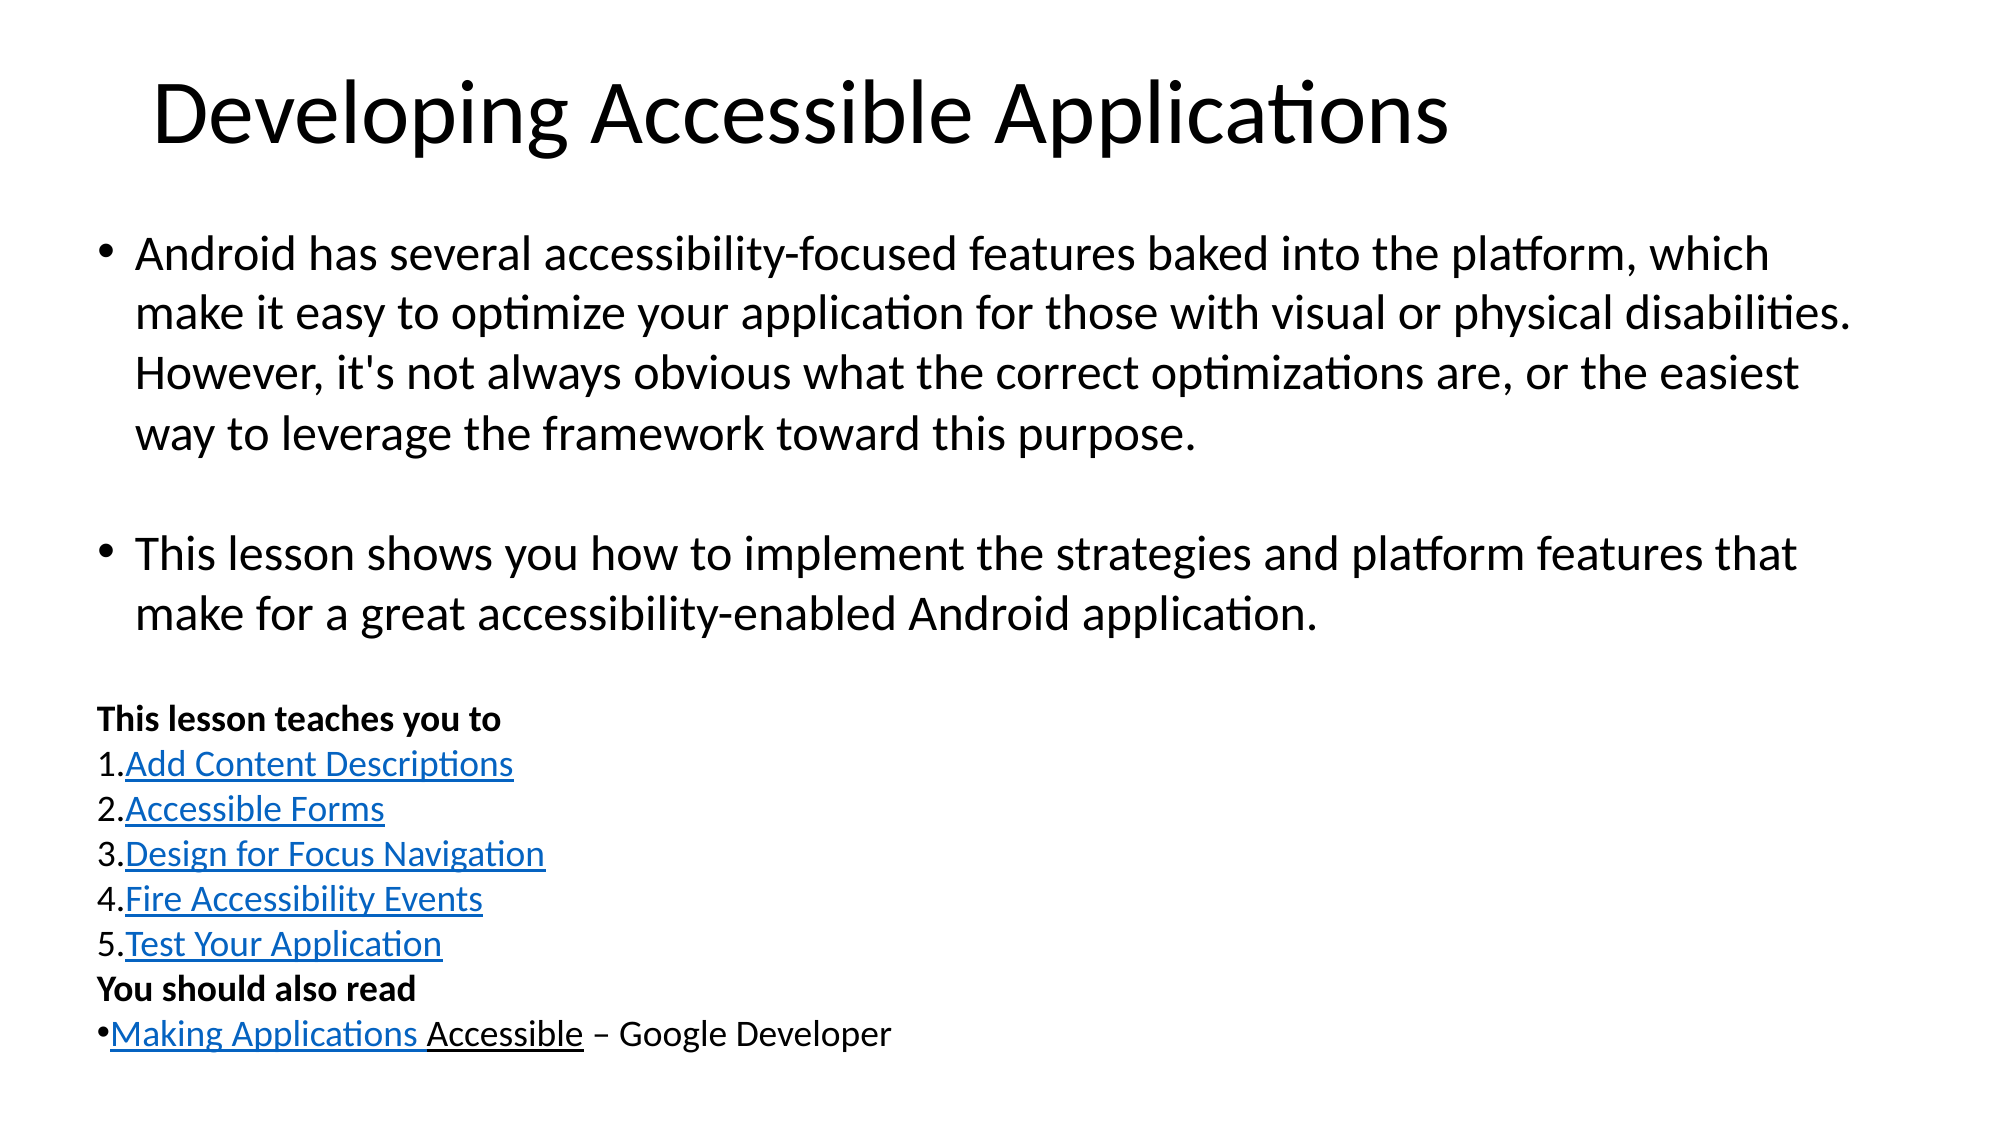

# Developing Accessible Applications
Android has several accessibility-focused features baked into the platform, which make it easy to optimize your application for those with visual or physical disabilities. However, it's not always obvious what the correct optimizations are, or the easiest way to leverage the framework toward this purpose.

This lesson shows you how to implement the strategies and platform features that make for a great accessibility-enabled Android application.

This lesson teaches you to
Add Content Descriptions
Accessible Forms
Design for Focus Navigation
Fire Accessibility Events
Test Your Application
You should also read
Making Applications Accessible – Google Developer